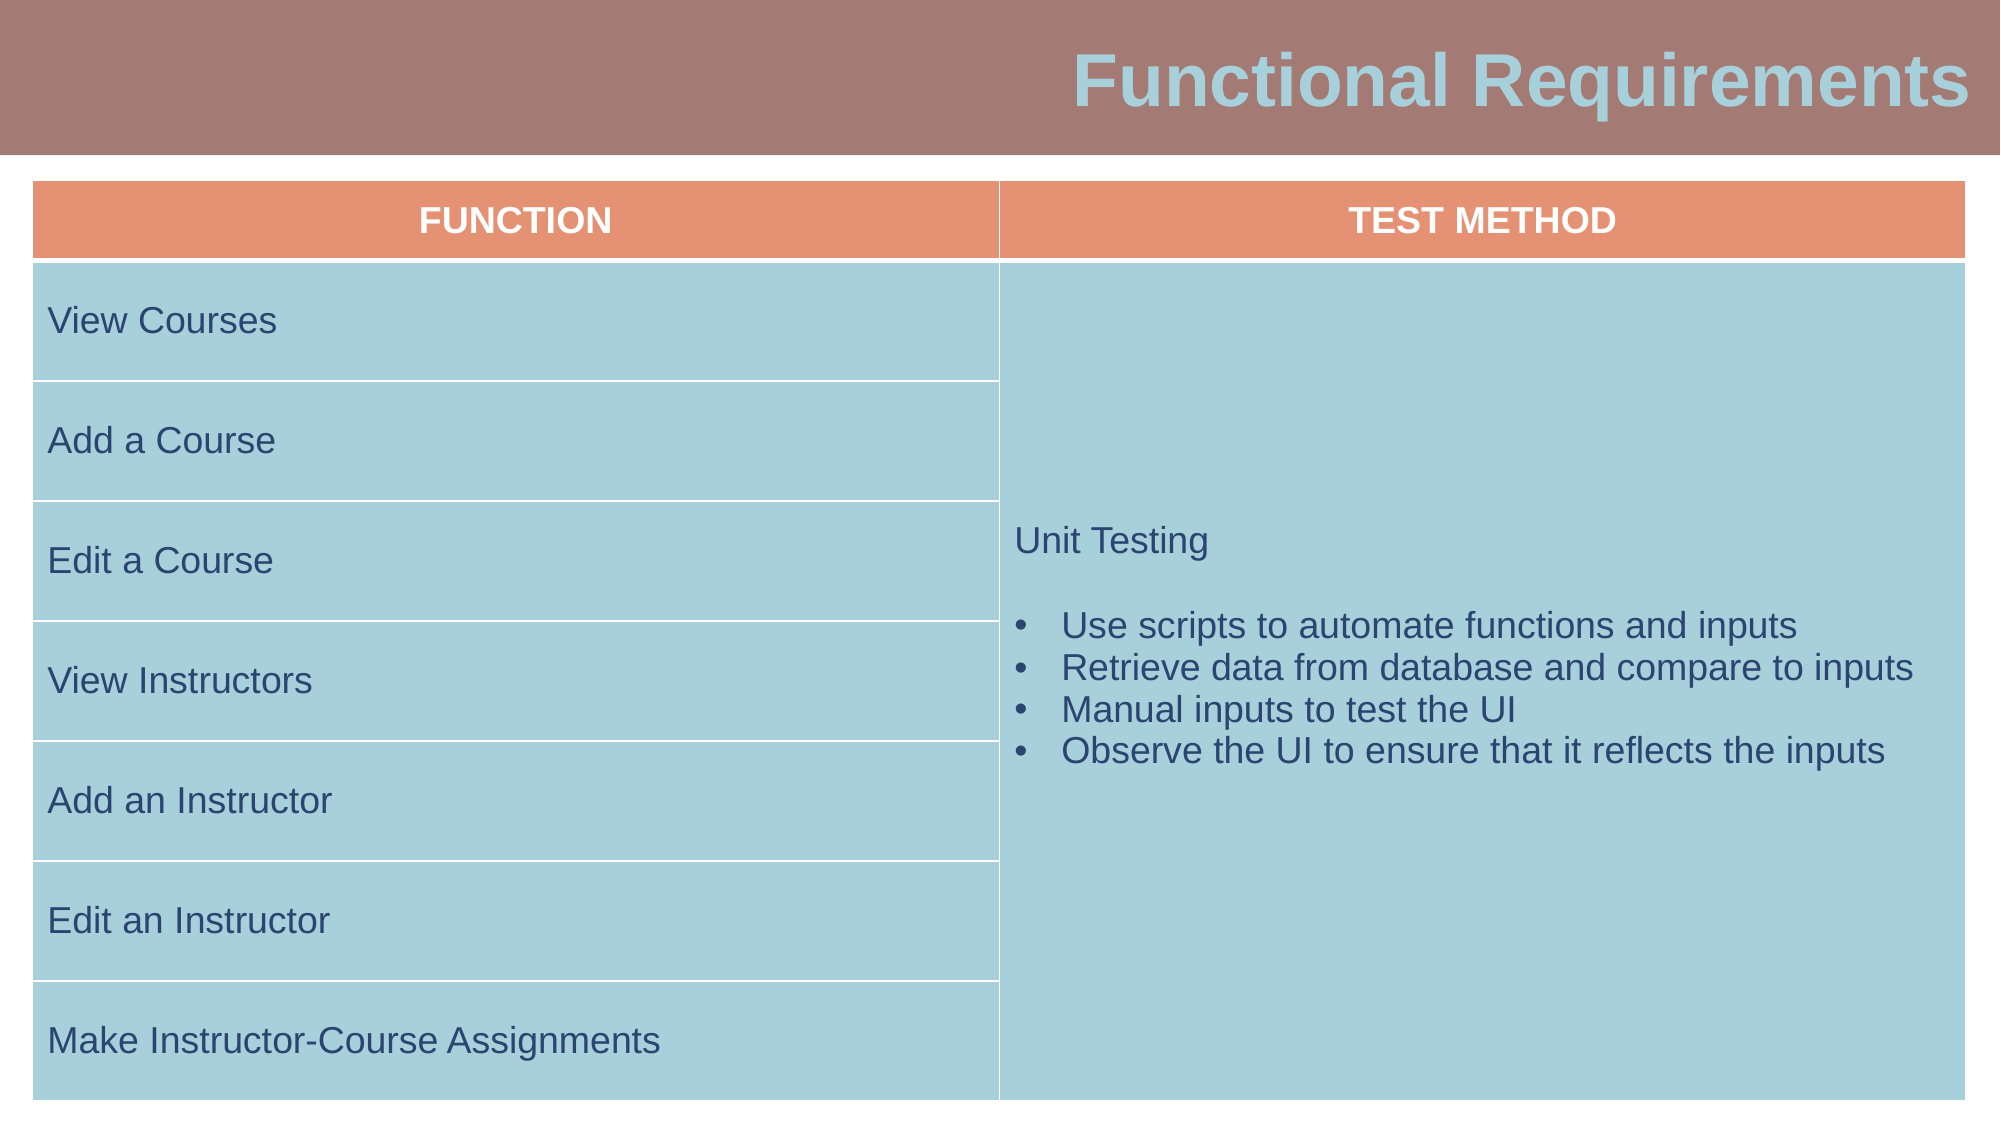

Functional Requirements
| FUNCTION | TEST METHOD |
| --- | --- |
| View Courses | Unit Testing Use scripts to automate functions and inputs Retrieve data from database and compare to inputs Manual inputs to test the UI Observe the UI to ensure that it reflects the inputs |
| Add a Course |  |
| Edit a Course |  |
| View Instructors |  |
| Add an Instructor |  |
| Edit an Instructor |  |
| Make Instructor-Course Assignments |  |